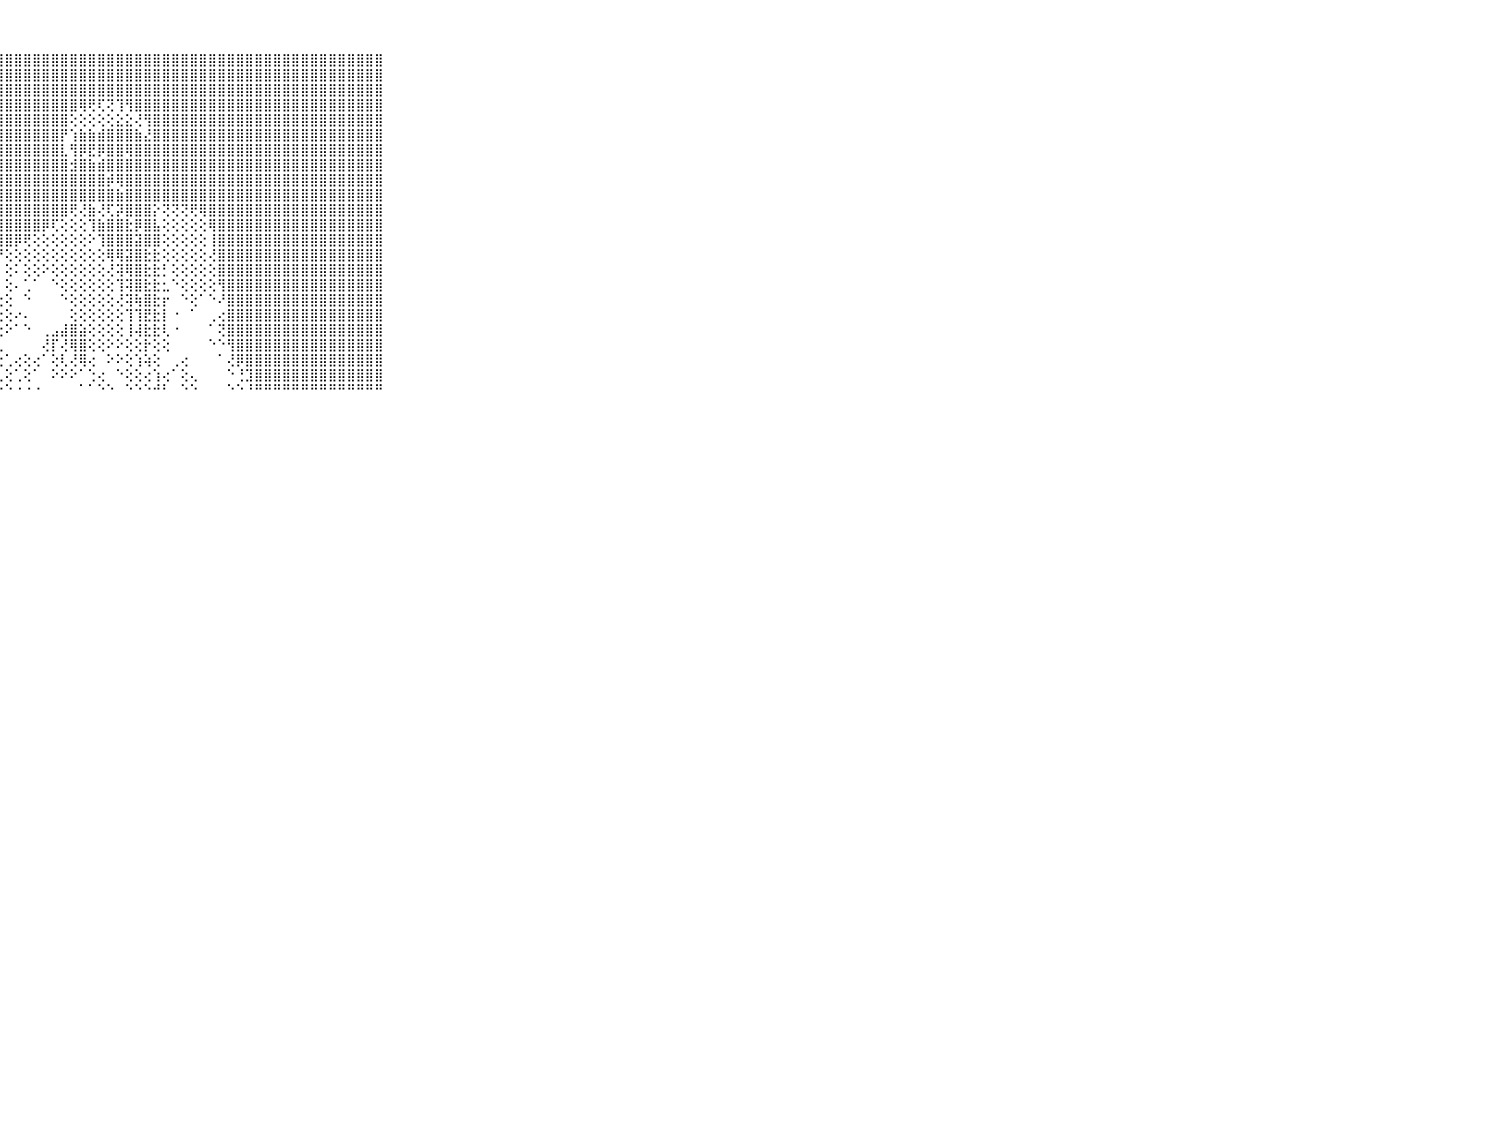

⠀⠀⠀⠀⠀⠀⠀⠀⠀⠀⠀⣿⣿⣿⣿⣿⣿⣿⣿⣿⣿⣿⣿⣿⣿⣿⣿⣿⣿⣿⣿⣿⣿⣿⣿⣿⣿⣿⣿⣿⣿⣿⣿⣿⣿⣿⣿⣿⣿⣿⣿⣿⣿⣿⣿⣿⣿⣿⣿⣿⣿⣿⣿⣿⣿⣿⣿⣿⣿⠀⠀⠀⠀⠀⠀⠀⠀⠀⠀⠀⠀
⠀⠀⠀⠀⠀⠀⠀⠀⠀⠀⠀⣿⣿⣿⣿⣿⣿⣿⣿⣿⣿⣿⣿⣿⣿⣿⣿⣿⣿⣿⣿⣿⣿⣿⣿⣿⣿⣿⣿⣿⣿⣿⣿⣿⣿⣿⣿⣿⣿⣿⣿⣿⣿⣿⣿⣿⣿⣿⣿⣿⣿⣿⣿⣿⣿⣿⣿⣿⣿⠀⠀⠀⠀⠀⠀⠀⠀⠀⠀⠀⠀
⠀⠀⠀⠀⠀⠀⠀⠀⠀⠀⠀⣿⣿⣿⣿⣿⣿⣿⣿⣿⣿⣿⣿⣿⣿⣿⣿⣿⣿⣿⣿⣿⣿⣿⣿⣿⣿⣿⣿⣿⣿⣿⣿⣿⣿⣿⣿⣿⣿⣿⣿⣿⣿⣿⣿⣿⣿⣿⣿⣿⣿⣿⣿⣿⣿⣿⣿⣿⣿⠀⠀⠀⠀⠀⠀⠀⠀⠀⠀⠀⠀
⠀⠀⠀⠀⠀⠀⠀⠀⠀⠀⠀⣿⣿⣿⣿⣿⣿⣿⣿⣿⣿⣿⣿⣿⣿⣿⣿⣿⣿⣿⣿⣿⣿⣿⣿⣿⢿⢟⢏⢝⢹⢻⣿⣿⣿⣿⣿⣿⣿⣿⣿⣿⣿⣿⣿⣿⣿⣿⣿⣿⣿⣿⣿⣿⣿⣿⣿⣿⣿⠀⠀⠀⠀⠀⠀⠀⠀⠀⠀⠀⠀
⠀⠀⠀⠀⠀⠀⠀⠀⠀⠀⠀⣿⣿⣿⣿⣿⣿⣿⣿⣿⣿⣿⣿⣿⣿⣿⣿⣿⣿⣿⣿⣿⣿⣿⣿⢕⢕⢕⢕⢕⣕⣕⢜⢻⣿⣿⣿⣿⣿⣿⣿⣿⣿⣿⣿⣿⣿⣿⣿⣿⣿⣿⣿⣿⣿⣿⣿⣿⣿⠀⠀⠀⠀⠀⠀⠀⠀⠀⠀⠀⠀
⠀⠀⠀⠀⠀⠀⠀⠀⠀⠀⠀⣿⣿⣿⣿⣿⣿⣿⣿⣿⣿⣿⣿⣿⣿⣿⣿⣿⣿⣿⣿⣿⣿⣿⡟⢱⣷⣷⣾⣿⣿⣿⣷⣜⣿⣿⣿⣿⣿⣿⣿⣿⣿⣿⣿⣿⣿⣿⣿⣿⣿⣿⣿⣿⣿⣿⣿⣿⣿⠀⠀⠀⠀⠀⠀⠀⠀⠀⠀⠀⠀
⠀⠀⠀⠀⠀⠀⠀⠀⠀⠀⠀⣿⣿⣿⣿⣿⣿⣿⣿⣿⣿⣿⣿⣿⣿⣿⣿⣿⣿⣿⣿⣿⣿⣿⣇⢻⡿⣟⡿⣿⣿⢿⣿⣿⣿⣿⣿⣿⣿⣿⣿⣿⣿⣿⣿⣿⣿⣿⣿⣿⣿⣿⣿⣿⣿⣿⣿⣿⣿⠀⠀⠀⠀⠀⠀⠀⠀⠀⠀⠀⠀
⠀⠀⠀⠀⠀⠀⠀⠀⠀⠀⠀⣿⣿⣿⣿⣿⣿⣿⣿⣿⣿⣿⣿⣿⣿⣿⣿⣿⣿⣿⣿⣿⣿⣿⣿⣺⣿⣷⣾⣿⣿⣿⣿⣿⣿⣿⣿⣿⣿⣿⣿⣿⣿⣿⣿⣿⣿⣿⣿⣿⣿⣿⣿⣿⣿⣿⣿⣿⣿⠀⠀⠀⠀⠀⠀⠀⠀⠀⠀⠀⠀
⠀⠀⠀⠀⠀⠀⠀⠀⠀⠀⠀⣿⣿⣿⣿⣿⣿⣿⣿⣿⣿⣿⣿⣿⣿⣿⣿⣿⣿⣿⣿⣿⣿⣿⣿⣿⣿⣿⣿⡾⢿⣿⣿⣿⣿⣿⣿⣿⣿⣿⣿⣿⣿⣿⣿⣿⣿⣿⣿⣿⣿⣿⣿⣿⣿⣿⣿⣿⣿⠀⠀⠀⠀⠀⠀⠀⠀⠀⠀⠀⠀
⠀⠀⠀⠀⠀⠀⠀⠀⠀⠀⠀⣿⣿⣿⣿⣿⣿⣿⣿⣿⣿⣿⣿⣿⣿⣿⣿⣿⣿⣿⣿⣿⣿⣿⣿⣿⣿⣿⣿⣿⣷⣿⣿⣿⣿⣿⣿⣿⣿⣿⣿⣿⣿⣿⣿⣿⣿⣿⣿⣿⣿⣿⣿⣿⣿⣿⣿⣿⣿⠀⠀⠀⠀⠀⠀⠀⠀⠀⠀⠀⠀
⠀⠀⠀⠀⠀⠀⠀⠀⠀⠀⠀⣿⣿⣿⣿⣿⣿⣿⣿⣿⣿⣿⣿⣿⣿⣿⣿⣿⣿⣿⣿⣿⣿⣿⣿⢟⢜⣷⢜⢏⡽⣿⣿⣿⡕⢝⢝⢝⢟⢿⣿⣿⣿⣿⣿⣿⣿⣿⣿⣿⣿⣿⣿⣿⣿⣿⣿⣿⣿⠀⠀⠀⠀⠀⠀⠀⠀⠀⠀⠀⠀
⠀⠀⠀⠀⠀⠀⠀⠀⠀⠀⠀⣿⣿⣿⣿⣿⣿⣿⣿⣿⣿⣿⣿⣿⣿⣿⣿⣿⣿⣿⣿⣿⡿⢏⢕⢕⢕⢹⣷⣿⣿⣗⡿⣿⣧⢕⢕⢕⢕⢕⢿⣿⣿⣿⣿⣿⣿⣿⣿⣿⣿⣿⣿⣿⣿⣿⣿⣿⣿⠀⠀⠀⠀⠀⠀⠀⠀⠀⠀⠀⠀
⠀⠀⠀⠀⠀⠀⠀⠀⠀⠀⠀⣿⣿⣿⣿⣿⣿⣿⣿⣿⣿⣿⣿⣿⣿⣿⣿⣿⣿⡿⢟⢕⢕⢕⢕⢕⢕⠕⢹⣿⣿⣿⣽⣿⣿⢕⢕⢕⢕⢕⢸⣿⣿⣿⣿⣿⣿⣿⣿⣿⣿⣿⣿⣿⣿⣿⣿⣿⣿⠀⠀⠀⠀⠀⠀⠀⠀⠀⠀⠀⠀
⠀⠀⠀⠀⠀⠀⠀⠀⠀⠀⠀⣿⣿⣿⣿⣿⣿⣿⣿⣿⣿⣿⣿⣿⣿⣿⣿⡟⢕⢕⢕⢕⢕⢕⢕⢕⢕⢕⢕⢿⢿⣽⣿⣗⣗⢕⢕⢕⢕⢕⢜⣿⣿⣿⣿⣿⣿⣿⣿⣿⣿⣿⣿⣿⣿⣿⣿⣿⣿⠀⠀⠀⠀⠀⠀⠀⠀⠀⠀⠀⠀
⠀⠀⠀⠀⠀⠀⠀⠀⠀⠀⠀⣿⣿⣿⣿⣿⣿⣿⣿⣿⣿⣿⣿⣿⣿⣿⣿⡇⢕⠅⢕⢕⠕⢕⢕⢕⢕⢕⢕⢜⢽⢿⣿⣗⣗⡃⢕⢕⢕⢕⢕⣿⣿⣿⣿⣿⣿⣿⣿⣿⣿⣿⣿⣿⣿⣿⣿⣿⣿⠀⠀⠀⠀⠀⠀⠀⠀⠀⠀⠀⠀
⠀⠀⠀⠀⠀⠀⠀⠀⠀⠀⠀⣿⣿⣿⣿⣿⣿⣿⣿⣿⣿⣿⣿⣿⣿⣿⣿⡇⢕⠄⢁⠁⠀⠑⢕⢕⢕⢕⢕⢕⢹⢽⣿⣗⣗⣂⠑⢕⢕⢕⢕⢻⣿⣿⣿⣿⣿⣿⣿⣿⣿⣿⣿⣿⣿⣿⣿⣿⣿⠀⠀⠀⠀⠀⠀⠀⠀⠀⠀⠀⠀
⠀⠀⠀⠀⠀⠀⠀⠀⠀⠀⠀⣿⣿⣿⣿⣿⣿⣿⣿⣿⣿⣿⣿⣿⣿⣿⣿⢕⢕⠀⠑⠀⠀⠀⠑⢕⢕⢕⢕⢕⢜⢽⢷⣿⣗⡖⠀⠑⢕⠁⠑⠜⣿⣿⣿⣿⣿⣿⣿⣿⣿⣿⣿⣿⣿⣿⣿⣿⣿⠀⠀⠀⠀⠀⠀⠀⠀⠀⠀⠀⠀
⠀⠀⠀⠀⠀⠀⠀⠀⠀⠀⠀⣿⣿⣿⣿⣿⣿⣿⣿⣿⣿⣿⣿⣿⣿⣿⣿⢕⢕⠔⠄⠀⠀⠀⠀⢕⢕⢕⢕⢕⢕⢹⢹⣟⣗⡇⠐⠀⠁⠀⢀⢔⣿⣿⣿⣿⣿⣿⣿⣿⣿⣿⣿⣿⣿⣿⣿⣿⣿⠀⠀⠀⠀⠀⠀⠀⠀⠀⠀⠀⠀
⠀⠀⠀⠀⠀⠀⠀⠀⠀⠀⠀⣿⣿⣿⣿⣿⣿⣿⣿⣿⣿⣿⣿⣿⣿⣿⣿⢕⠕⠁⠑⠀⢀⣠⣼⣿⣵⢕⢕⢕⢕⢸⢼⣗⣗⢇⠐⠀⠀⠀⠁⢝⣿⣿⣿⣿⣿⣿⣿⣿⣿⣿⣿⣿⣿⣿⣿⣿⣿⠀⠀⠀⠀⠀⠀⠀⠀⠀⠀⠀⠀
⠀⠀⠀⠀⠀⠀⠀⠀⠀⠀⠀⣿⣿⣿⣿⣿⣿⣿⣿⣿⣿⣿⣿⣿⣿⣿⢏⢀⠀⠀⠀⠀⢜⡏⢜⢿⣿⢕⢕⠕⠕⢕⢕⡗⢕⢕⠀⠀⠀⠀⠑⠑⢻⣿⣿⣿⣿⣿⣿⣿⣿⣿⣿⣿⣿⣿⣿⣿⣿⠀⠀⠀⠀⠀⠀⠀⠀⠀⠀⠀⠀
⠀⠀⠀⠀⠀⠀⠀⠀⠀⠀⠀⣿⣿⣿⣿⣿⣿⣿⣿⣿⣿⣿⣿⣿⣿⣿⡇⢕⢁⢔⢕⢔⠁⢕⢇⢜⢿⢔⠀⠕⠕⢕⢱⢵⢕⠀⢀⢔⠀⠀⠀⠁⢜⡿⣿⣿⣿⣿⣿⣿⣿⣿⣿⣿⣿⣿⣿⣿⣿⠀⠀⠀⠀⠀⠀⠀⠀⠀⠀⠀⠀
⠀⠀⠀⠀⠀⠀⠀⠀⠀⠀⠀⣿⣿⣿⣿⣿⣿⣿⣿⣿⣿⣿⣿⣿⣿⣿⡇⢅⢕⢁⢕⠁⠀⠕⠕⠕⠁⢑⢔⠀⠑⢕⢕⢔⢱⢔⠁⢕⢄⠀⠀⠀⠑⢘⣹⣿⣿⣿⣿⣿⣿⣿⣿⣿⣿⣿⣿⣿⣿⠀⠀⠀⠀⠀⠀⠀⠀⠀⠀⠀⠀
⠀⠀⠀⠀⠀⠀⠀⠀⠀⠀⠀⠛⠛⠛⠛⠛⠛⠛⠛⠛⠛⠛⠛⠛⠛⠛⠓⠑⠑⠐⠐⠐⠀⠀⠀⠀⠁⠁⠑⠑⠀⠑⠑⠑⠚⠃⠀⠑⠑⠀⠀⠀⠑⠑⠘⠛⠛⠛⠛⠛⠛⠛⠛⠛⠛⠛⠛⠛⠛⠀⠀⠀⠀⠀⠀⠀⠀⠀⠀⠀⠀